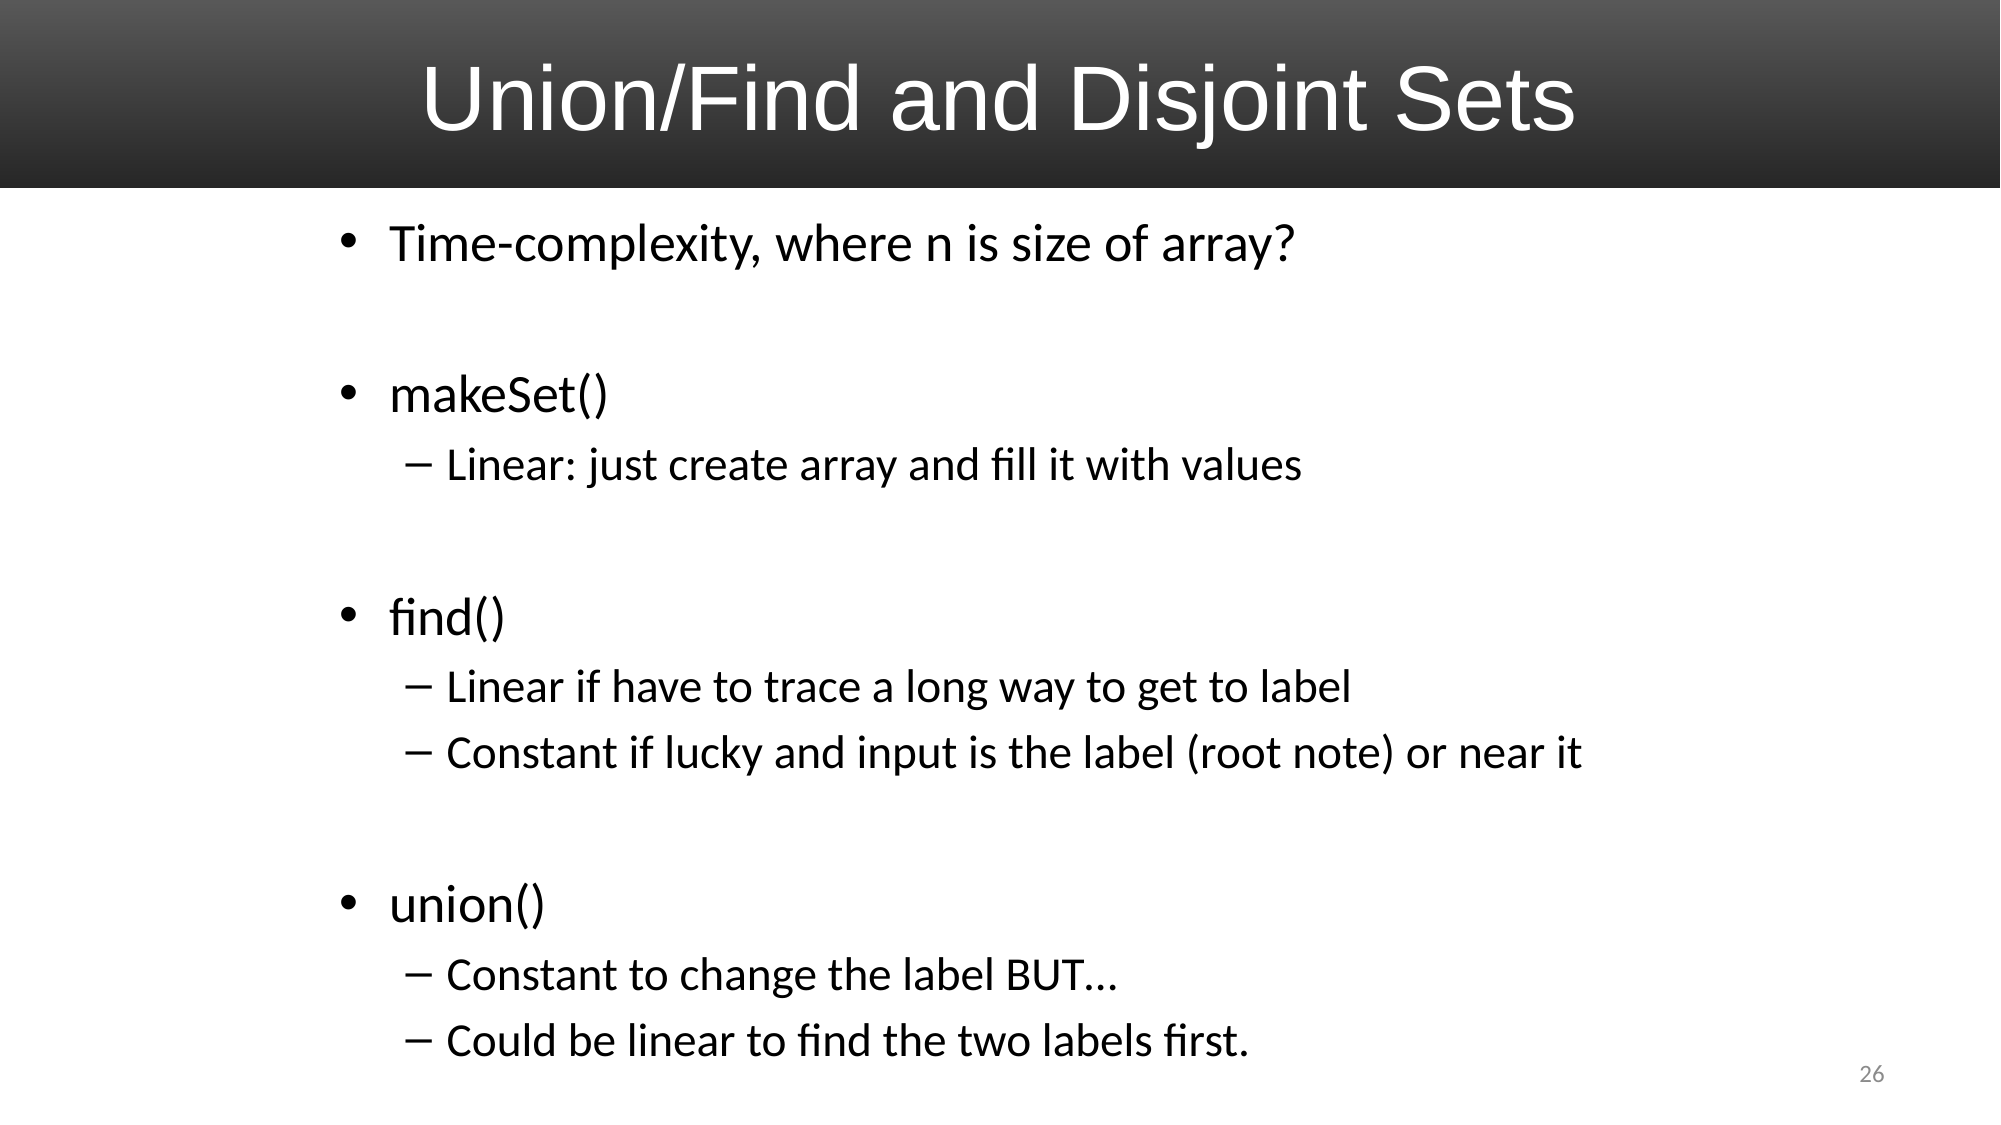

# Union/Find and Disjoint Sets
Time-complexity, where n is size of array?

makeSet()
Linear: just create array and fill it with values

find()
Linear if have to trace a long way to get to label
Constant if lucky and input is the label (root note) or near it

union()
Constant to change the label BUT…
Could be linear to find the two labels first.
26